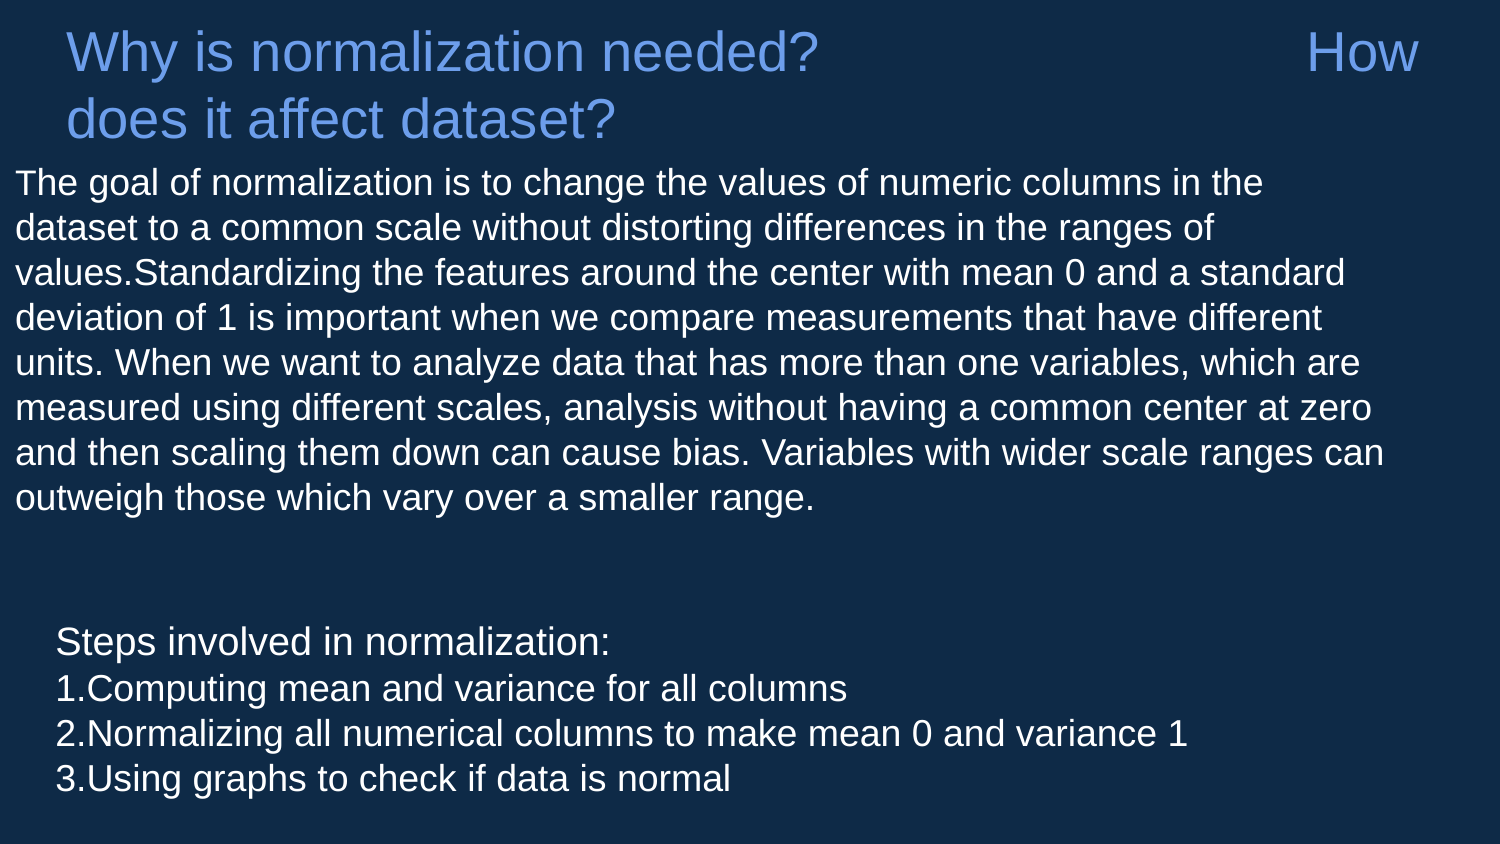

Why is normalization needed?                               How does it affect dataset?
The goal of normalization is to change the values of numeric columns in the dataset to a common scale without distorting differences in the ranges of values.Standardizing the features around the center with mean 0 and a standard deviation of 1 is important when we compare measurements that have different units. When we want to analyze data that has more than one variables, which are measured using different scales, analysis without having a common center at zero and then scaling them down can cause bias. Variables with wider scale ranges can outweigh those which vary over a smaller range.

Steps involved in normalization:
1.Computing mean and variance for all columns
2.Normalizing all numerical columns to make mean 0 and variance 1
3.Using graphs to check if data is normal